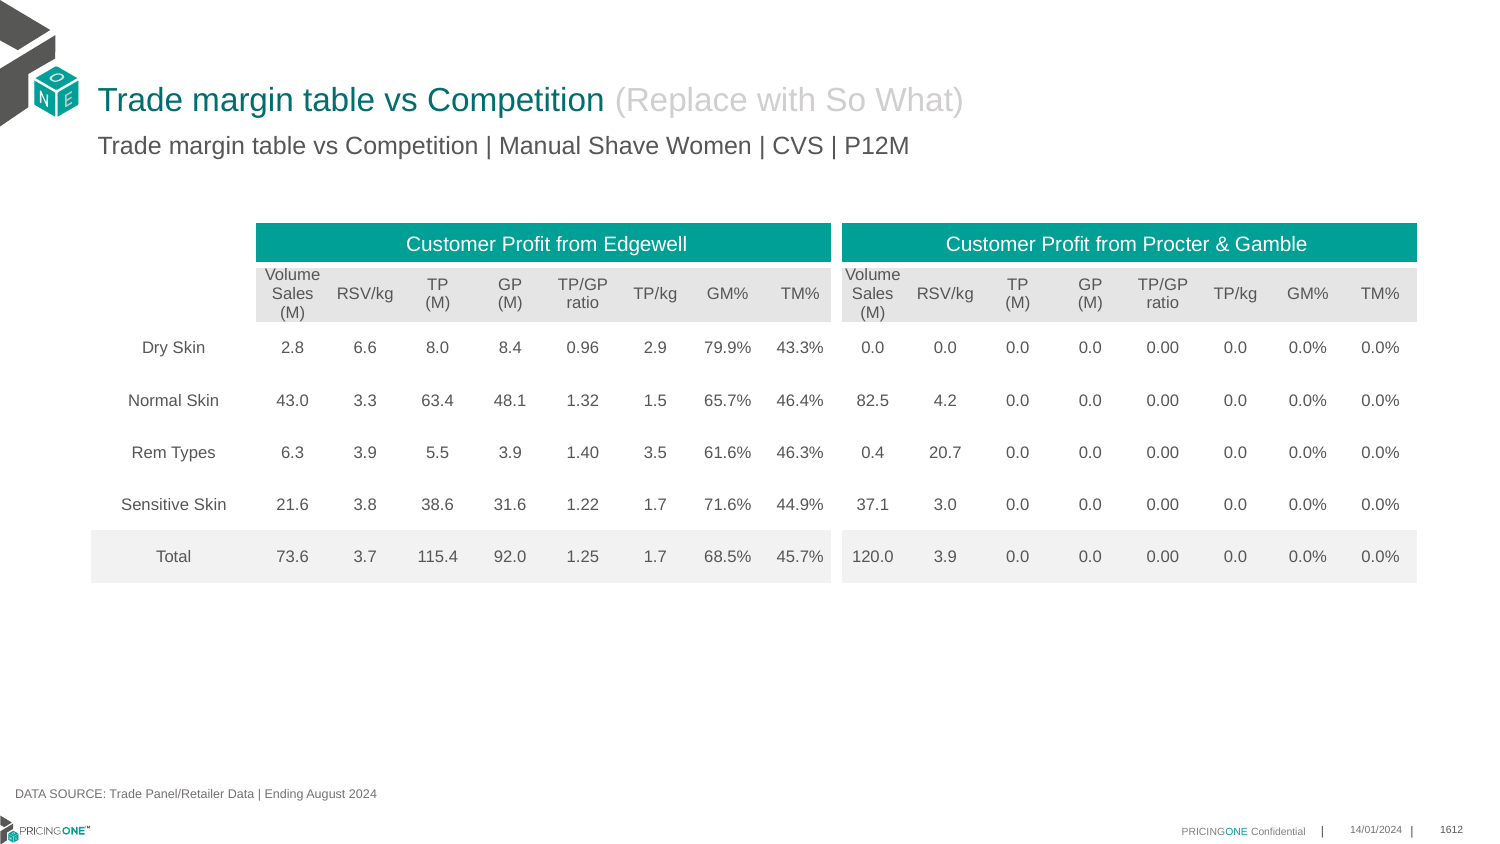

# Trade margin table vs Competition (Replace with So What)
Trade margin table vs Competition | Manual Shave Women | CVS | P12M
|  | Customer Profit from Edgewell |  |  |  |  |  |  |  | Customer Profit from Procter & Gamble |  |  |  |  |  |  |  |
| --- | --- | --- | --- | --- | --- | --- | --- | --- | --- | --- | --- | --- | --- | --- | --- | --- |
|  | Volume Sales (M) | RSV/kg | TP (M) | GP (M) | TP/GP ratio | TP/kg | GM% | TM% | Volume Sales (M) | RSV/kg | TP (M) | GP (M) | TP/GP ratio | TP/kg | GM% | TM% |
| Dry Skin | 2.8 | 6.6 | 8.0 | 8.4 | 0.96 | 2.9 | 79.9% | 43.3% | 0.0 | 0.0 | 0.0 | 0.0 | 0.00 | 0.0 | 0.0% | 0.0% |
| Normal Skin | 43.0 | 3.3 | 63.4 | 48.1 | 1.32 | 1.5 | 65.7% | 46.4% | 82.5 | 4.2 | 0.0 | 0.0 | 0.00 | 0.0 | 0.0% | 0.0% |
| Rem Types | 6.3 | 3.9 | 5.5 | 3.9 | 1.40 | 3.5 | 61.6% | 46.3% | 0.4 | 20.7 | 0.0 | 0.0 | 0.00 | 0.0 | 0.0% | 0.0% |
| Sensitive Skin | 21.6 | 3.8 | 38.6 | 31.6 | 1.22 | 1.7 | 71.6% | 44.9% | 37.1 | 3.0 | 0.0 | 0.0 | 0.00 | 0.0 | 0.0% | 0.0% |
| Total | 73.6 | 3.7 | 115.4 | 92.0 | 1.25 | 1.7 | 68.5% | 45.7% | 120.0 | 3.9 | 0.0 | 0.0 | 0.00 | 0.0 | 0.0% | 0.0% |
DATA SOURCE: Trade Panel/Retailer Data | Ending August 2024

14/01/2024
1612